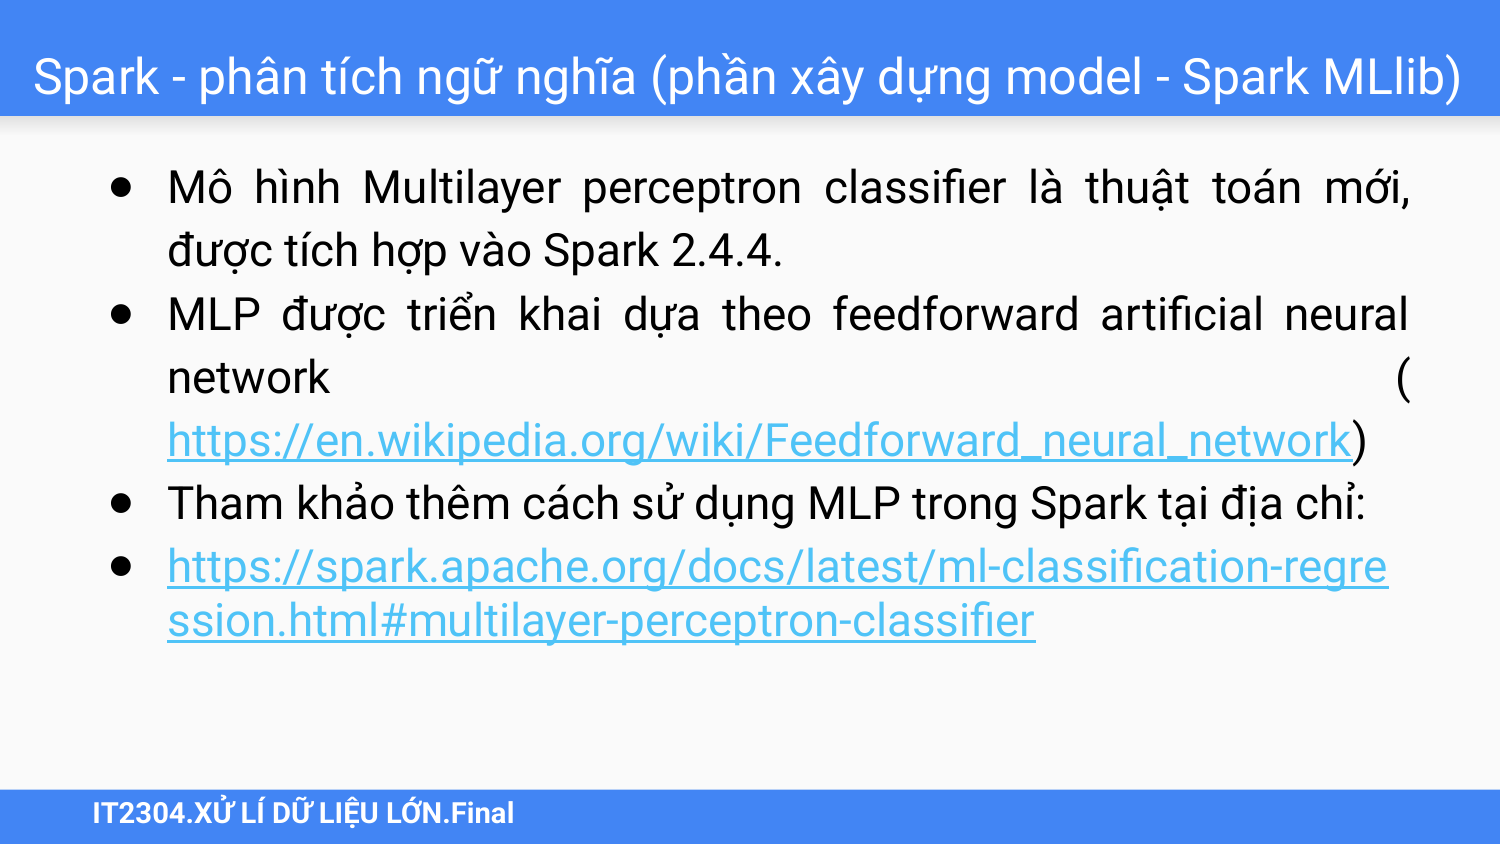

# Spark - phân tích ngữ nghĩa (phần xây dựng model - Spark MLlib)
Mô hình Multilayer perceptron classifier là thuật toán mới, được tích hợp vào Spark 2.4.4.
MLP được triển khai dựa theo feedforward artificial neural network (https://en.wikipedia.org/wiki/Feedforward_neural_network)
Tham khảo thêm cách sử dụng MLP trong Spark tại địa chỉ:
https://spark.apache.org/docs/latest/ml-classification-regression.html#multilayer-perceptron-classifier